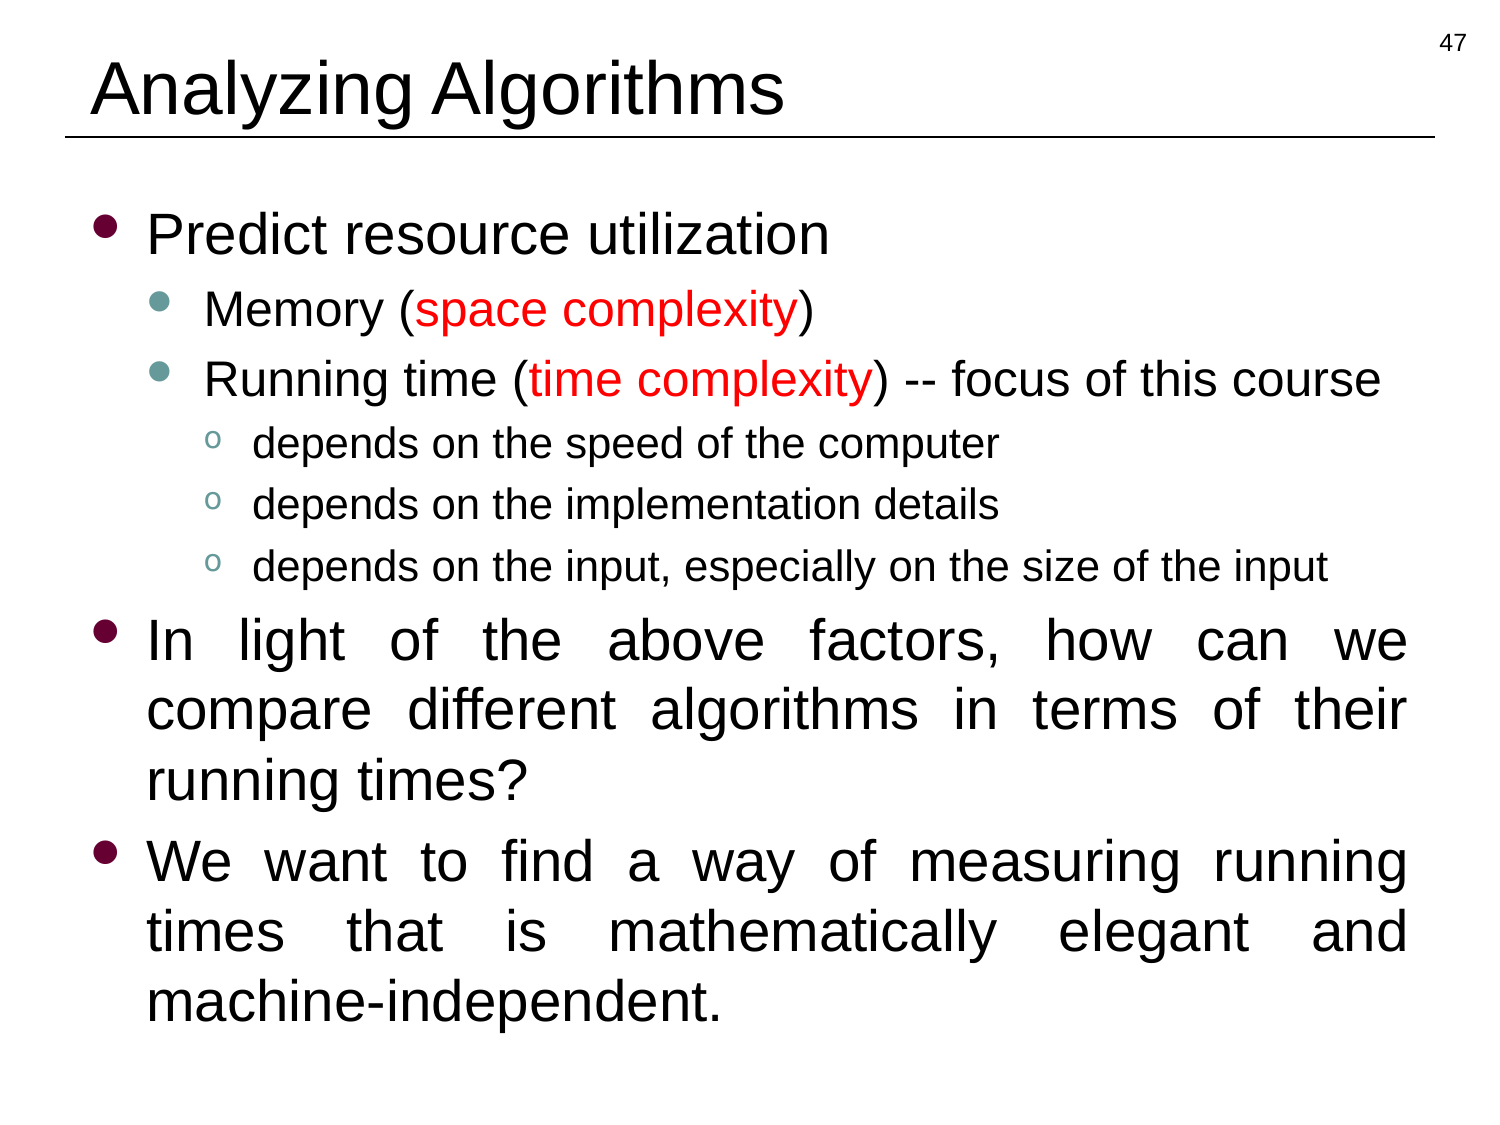

47
# Analyzing Algorithms

Predict resource utilization
Memory (space complexity)
Running time (time complexity) -- focus of this course
depends on the speed of the computer
depends on the implementation details
depends on the input, especially on the size of the input
In light of the above factors, how can we compare different algorithms in terms of their running times?
We want to find a way of measuring running times that is mathematically elegant and machine-independent.